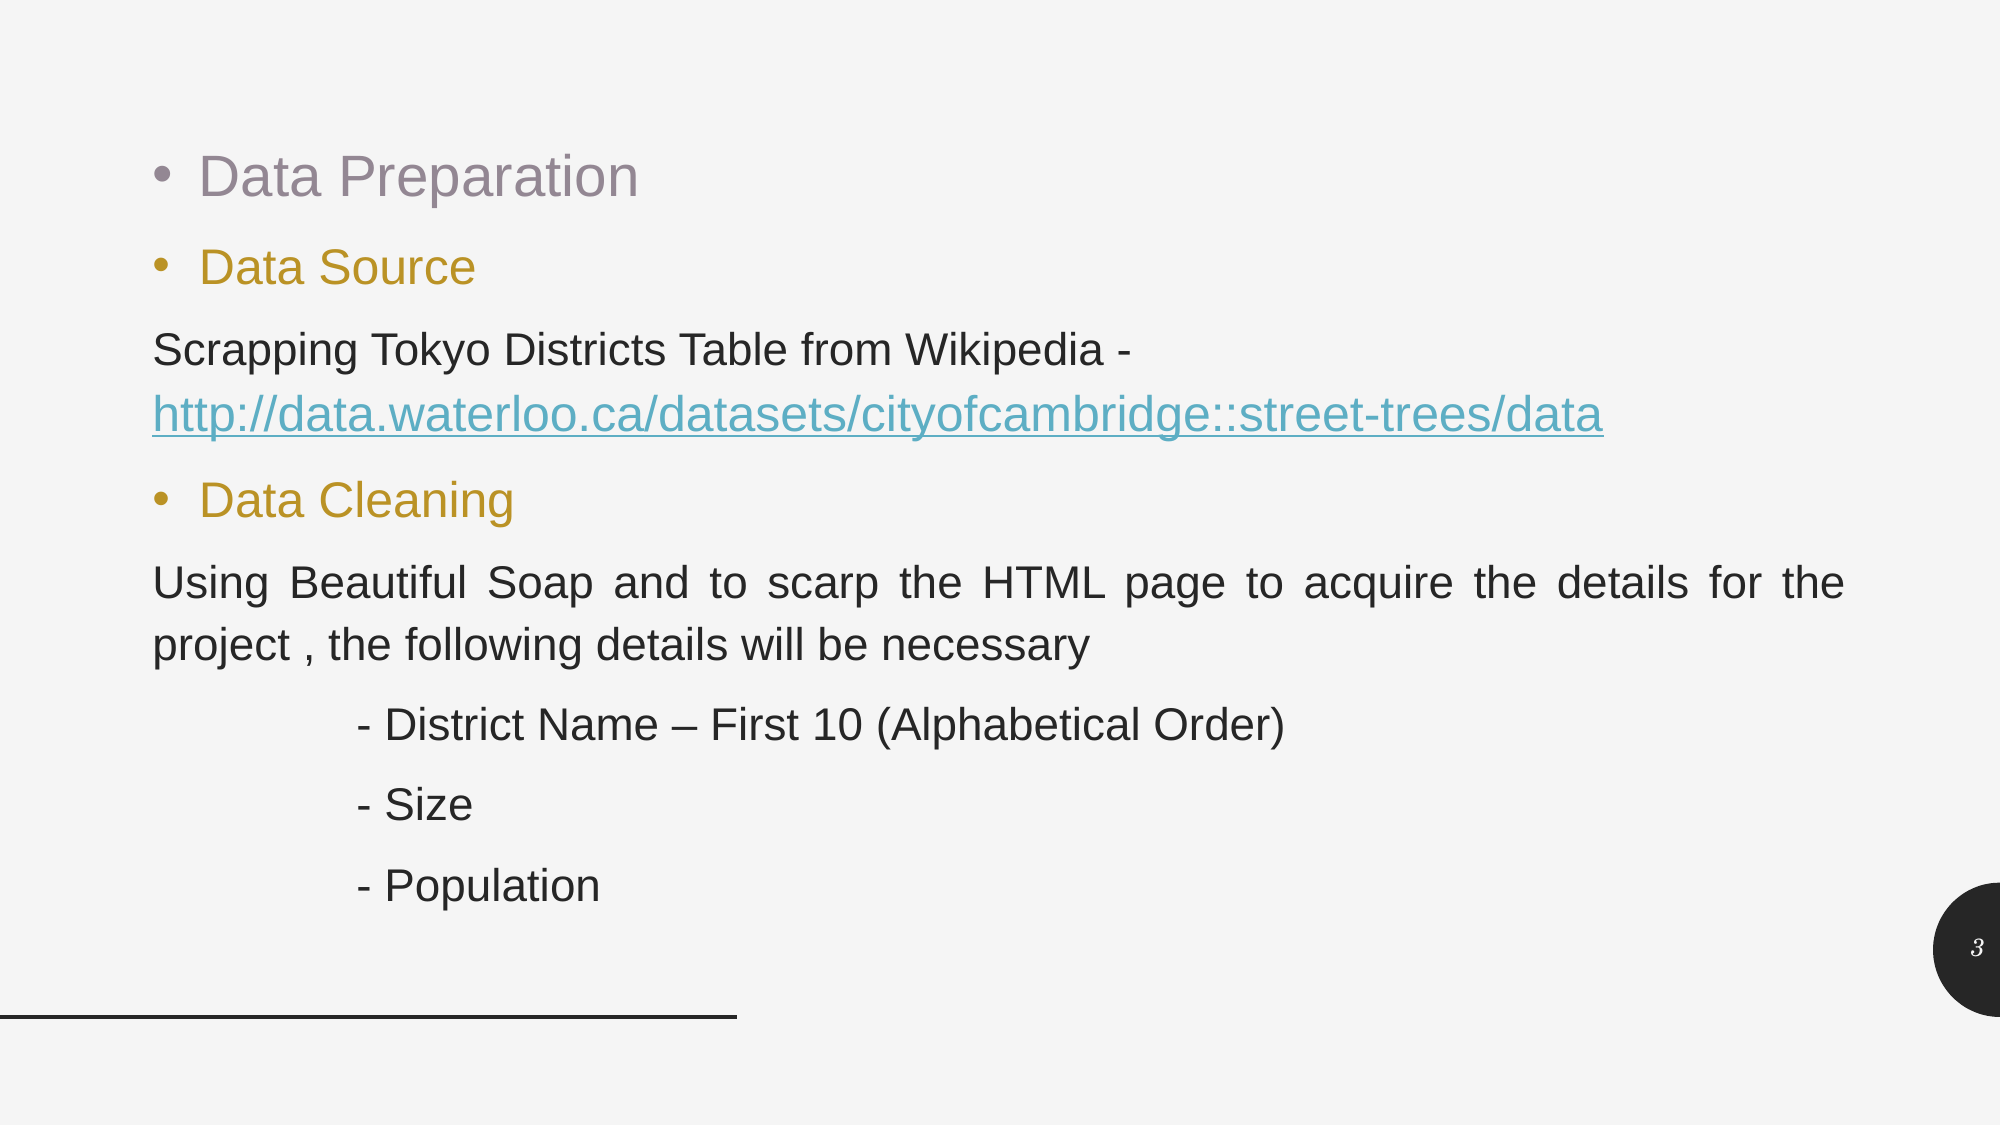

Data Preparation
Data Source
Scrapping Tokyo Districts Table from Wikipedia - http://data.waterloo.ca/datasets/cityofcambridge::street-trees/data
Data Cleaning
Using Beautiful Soap and to scarp the HTML page to acquire the details for the project , the following details will be necessary
                - District Name – First 10 (Alphabetical Order)
                - Size
                - Population
3